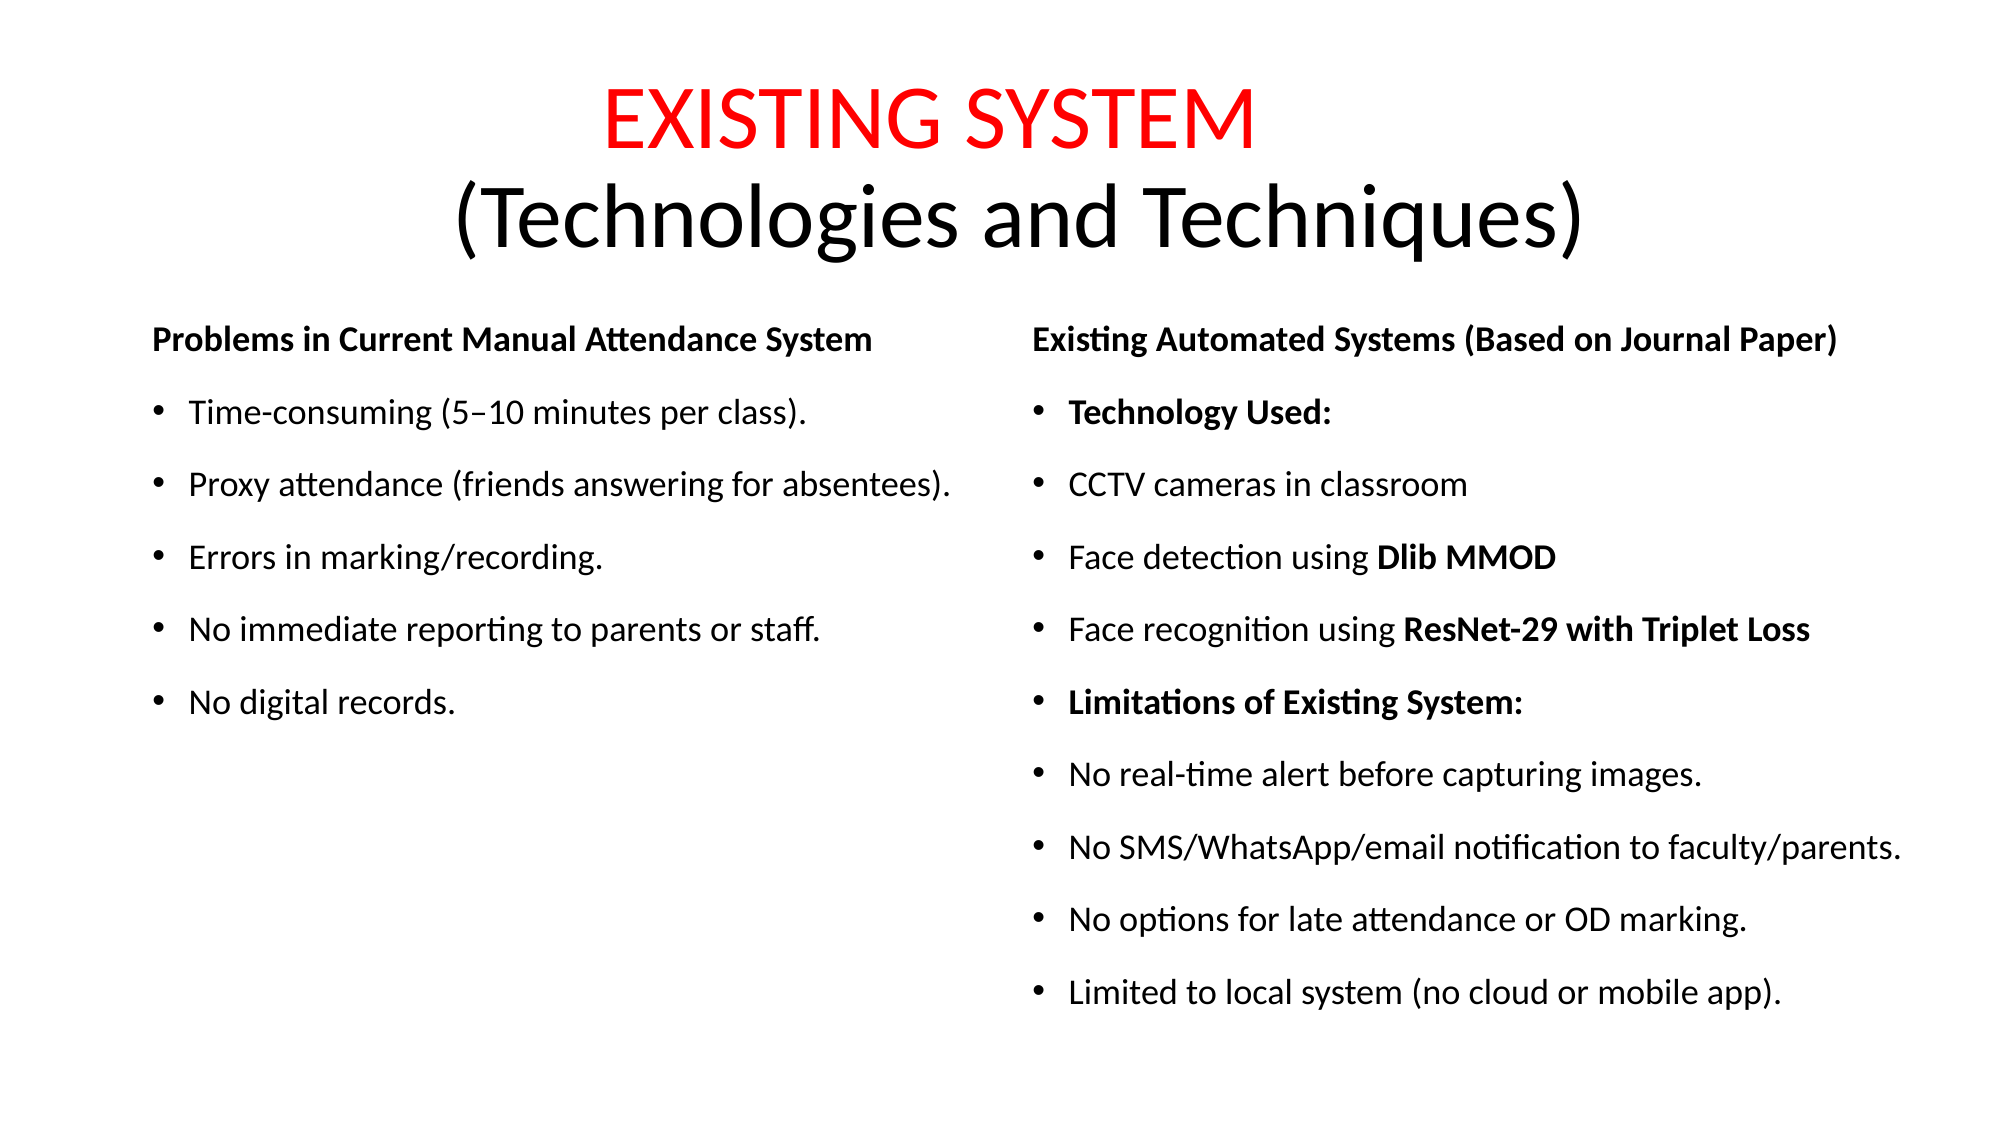

# EXISTING SYSTEM (Technologies and Techniques)
Problems in Current Manual Attendance System
Time-consuming (5–10 minutes per class).
Proxy attendance (friends answering for absentees).
Errors in marking/recording.
No immediate reporting to parents or staff.
No digital records.

Existing Automated Systems (Based on Journal Paper)
Technology Used:
CCTV cameras in classroom
Face detection using Dlib MMOD
Face recognition using ResNet-29 with Triplet Loss
Limitations of Existing System:
No real-time alert before capturing images.
No SMS/WhatsApp/email notification to faculty/parents.
No options for late attendance or OD marking.
Limited to local system (no cloud or mobile app).